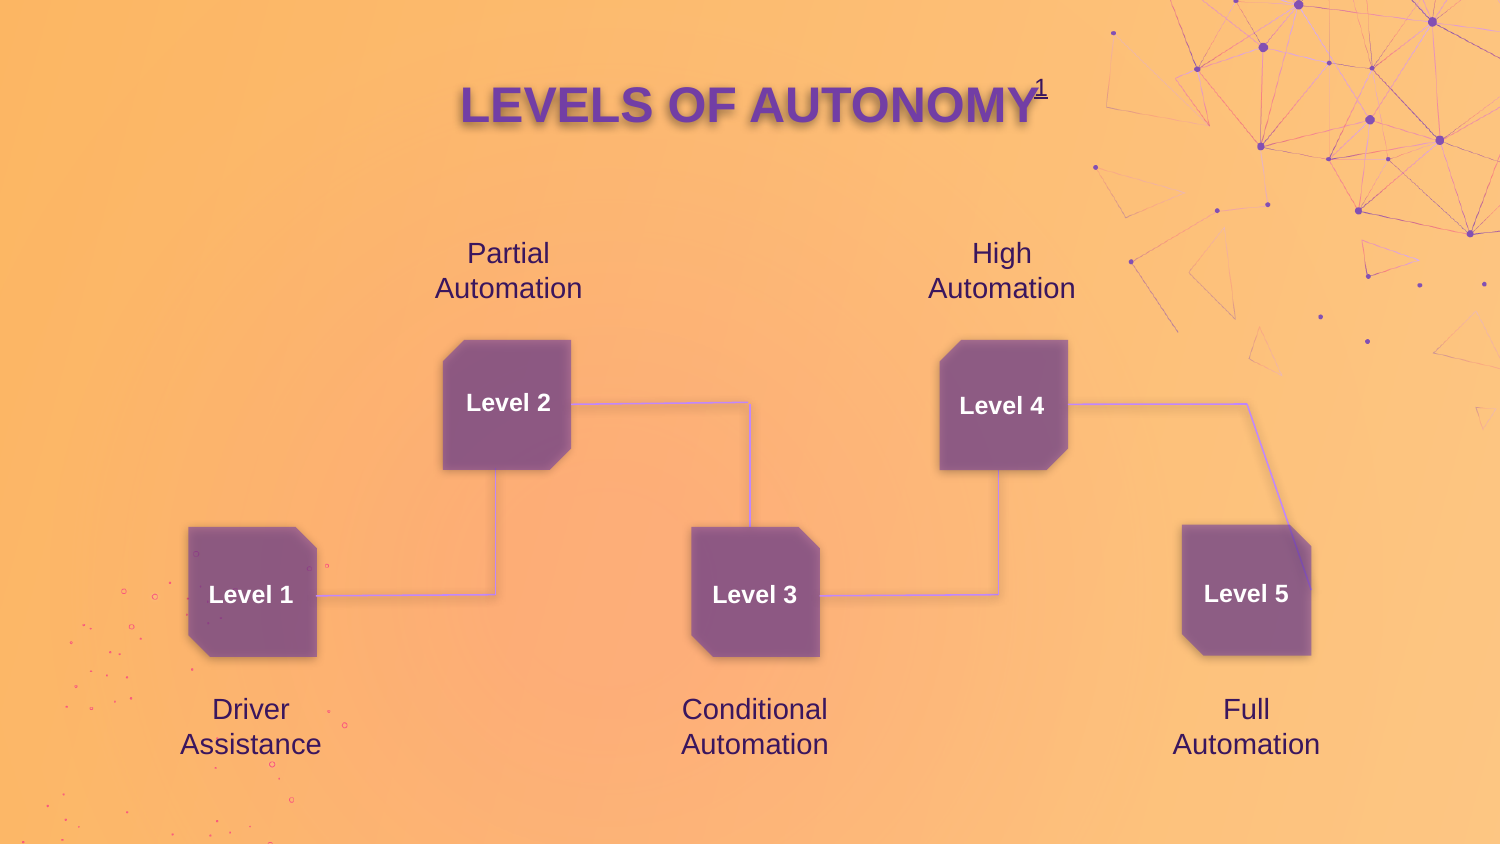

1
# LEVELS OF AUTONOMY
Partial Automation
High Automation

Level 4
Level 2

Level 5
Level 1
Level 3
Driver Assistance
Conditional Automation
Full Automation